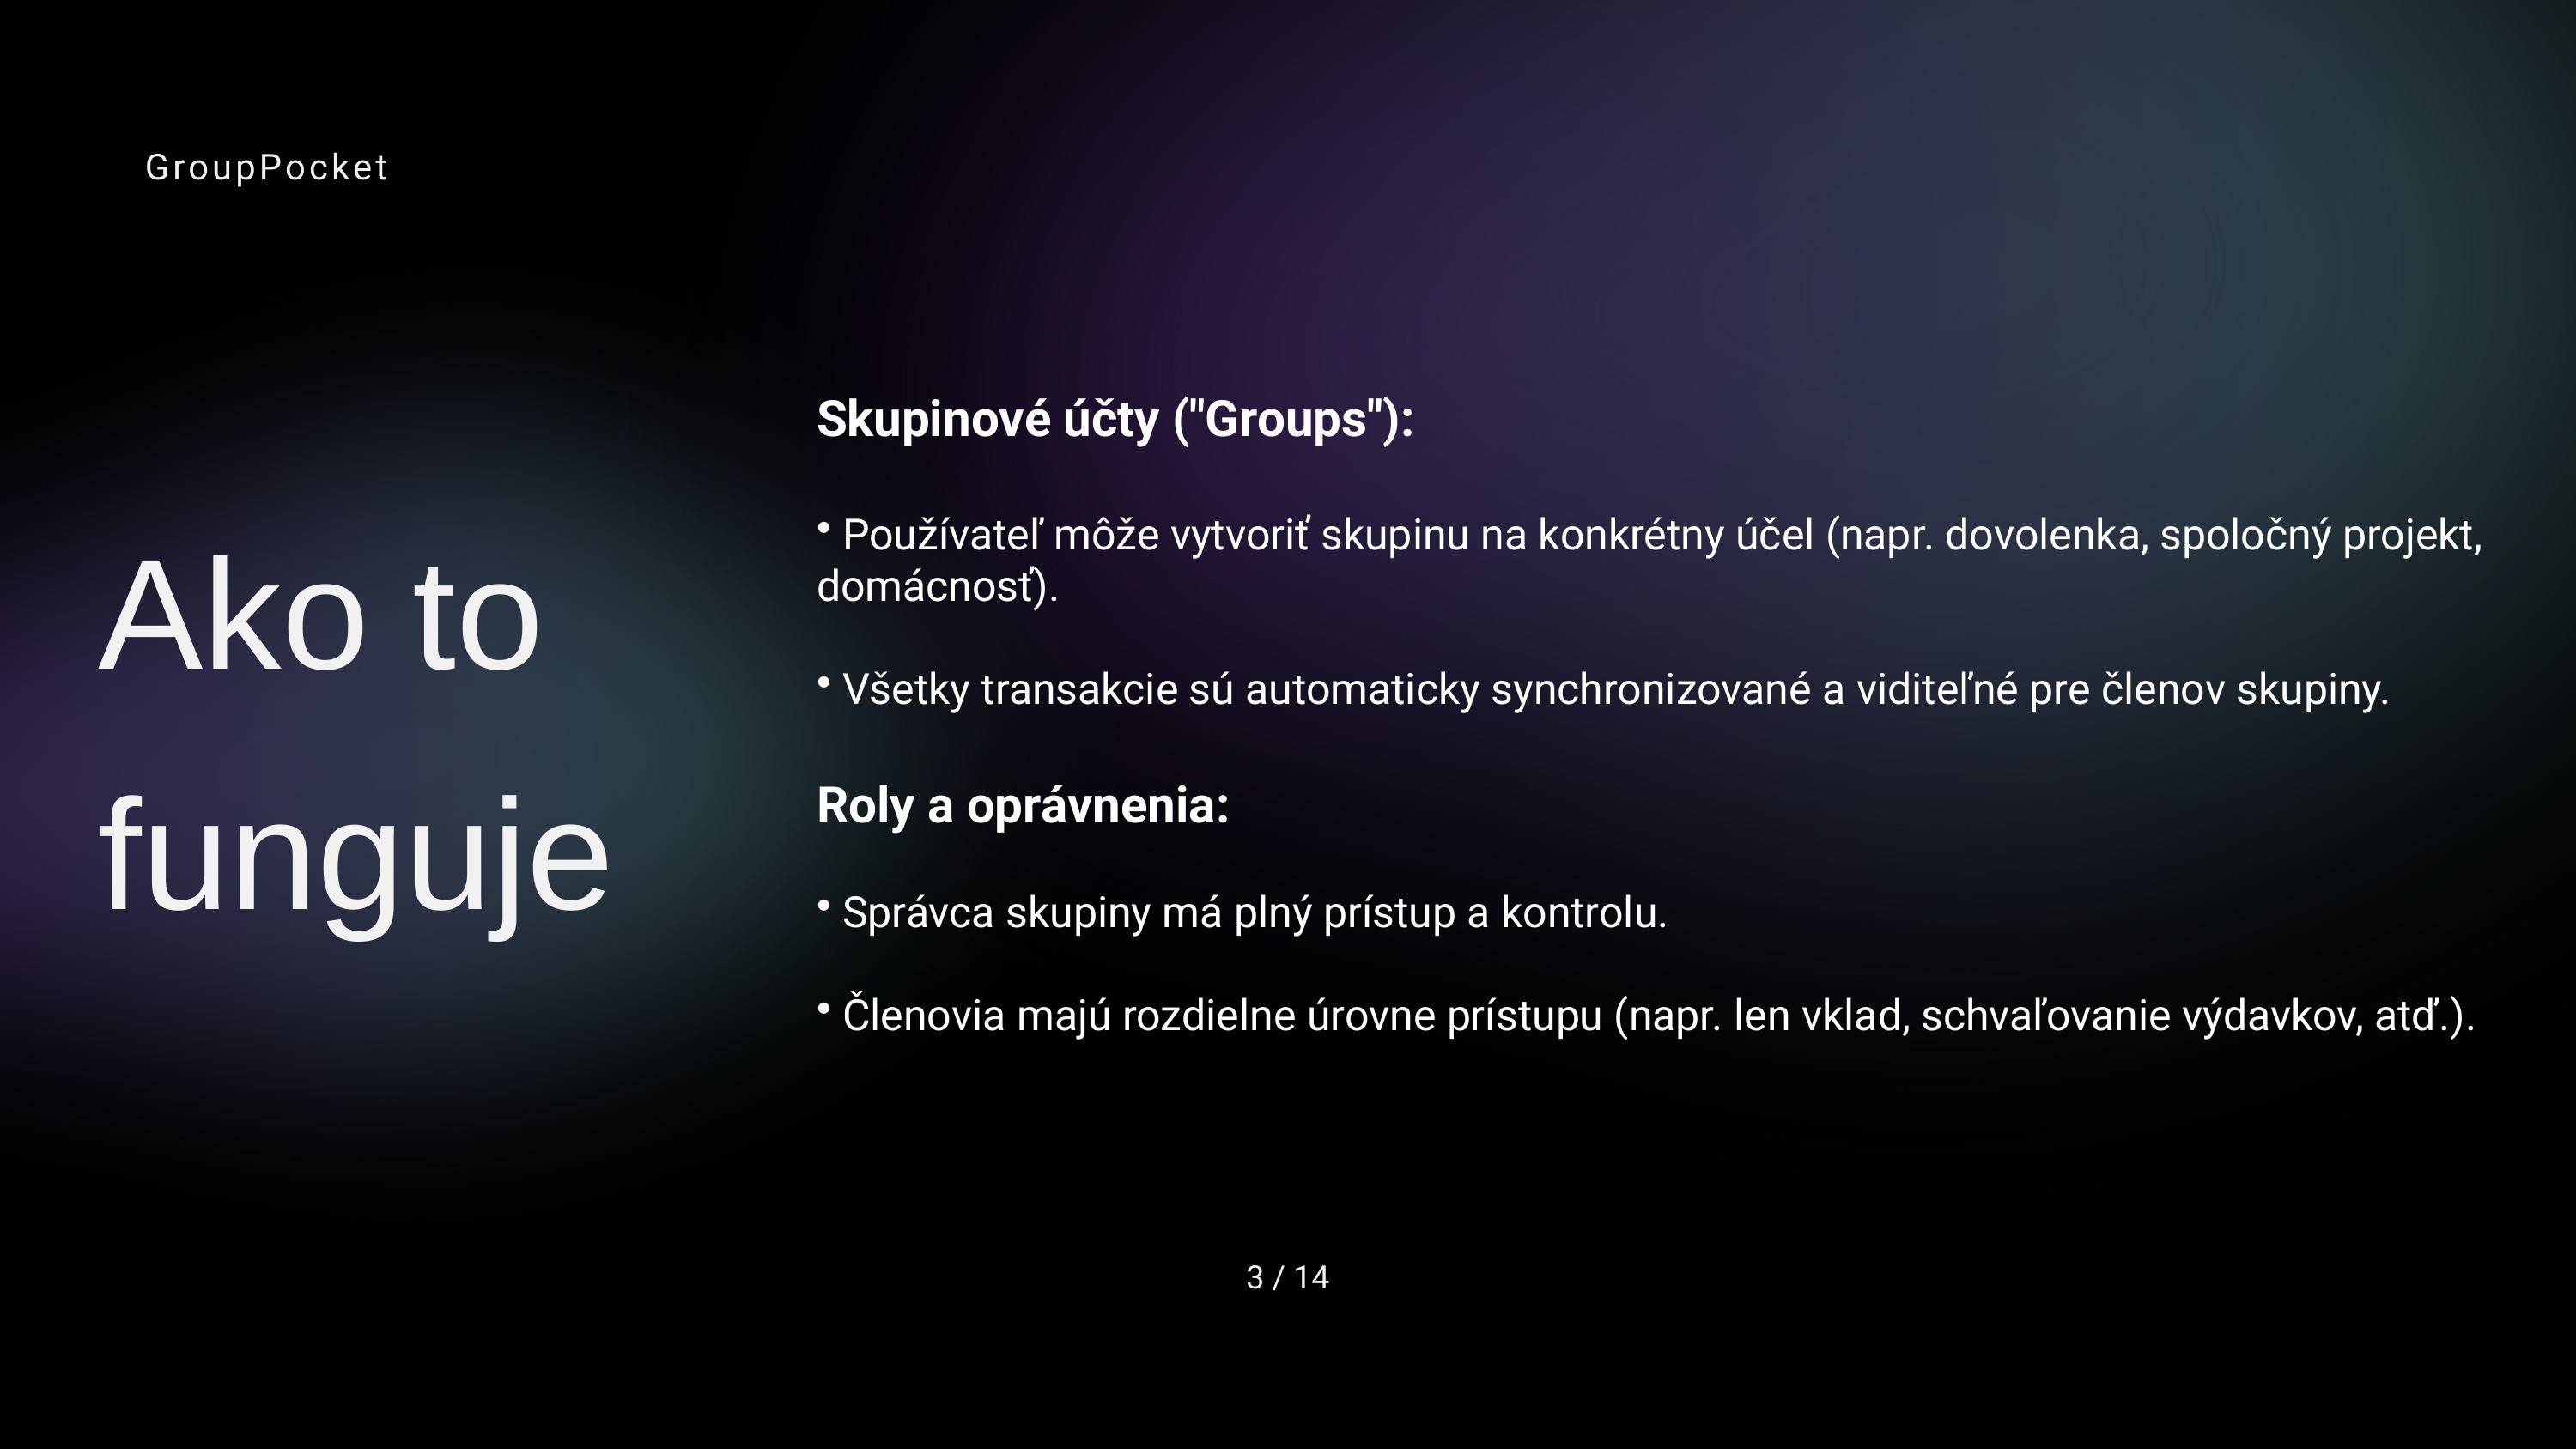

GroupPocket

Skupinové účty ("Groups"):

 Používateľ môže vytvoriť skupinu na konkrétny účel (napr. dovolenka, spoločný projekt, domácnosť).

 Všetky transakcie sú automaticky synchronizované a viditeľné pre členov skupiny.

Roly a oprávnenia:

 Správca skupiny má plný prístup a kontrolu.

 Členovia majú rozdielne úrovne prístupu (napr. len vklad, schvaľovanie výdavkov, atď.).

Ako to funguje
3 / 14